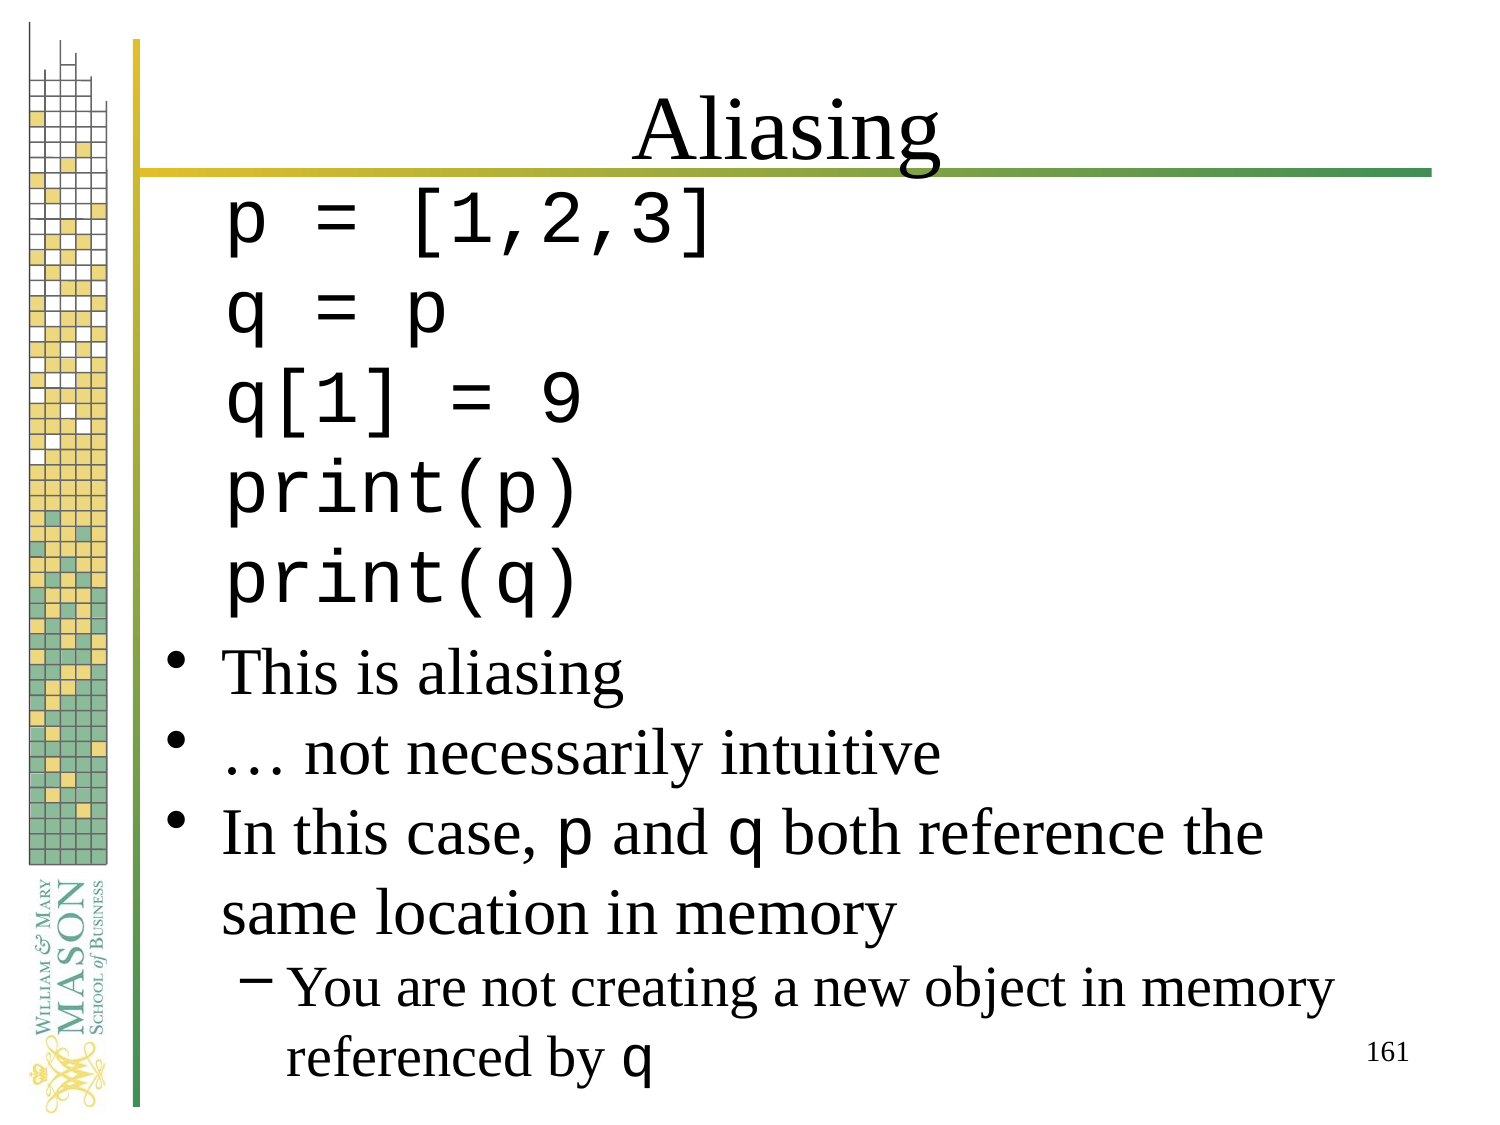

# Aliasing
p = [1,2,3]
q = p
q[1] = 9
print(p)
print(q)
This is aliasing
… not necessarily intuitive
In this case, p and q both reference the same location in memory
You are not creating a new object in memory referenced by q
161